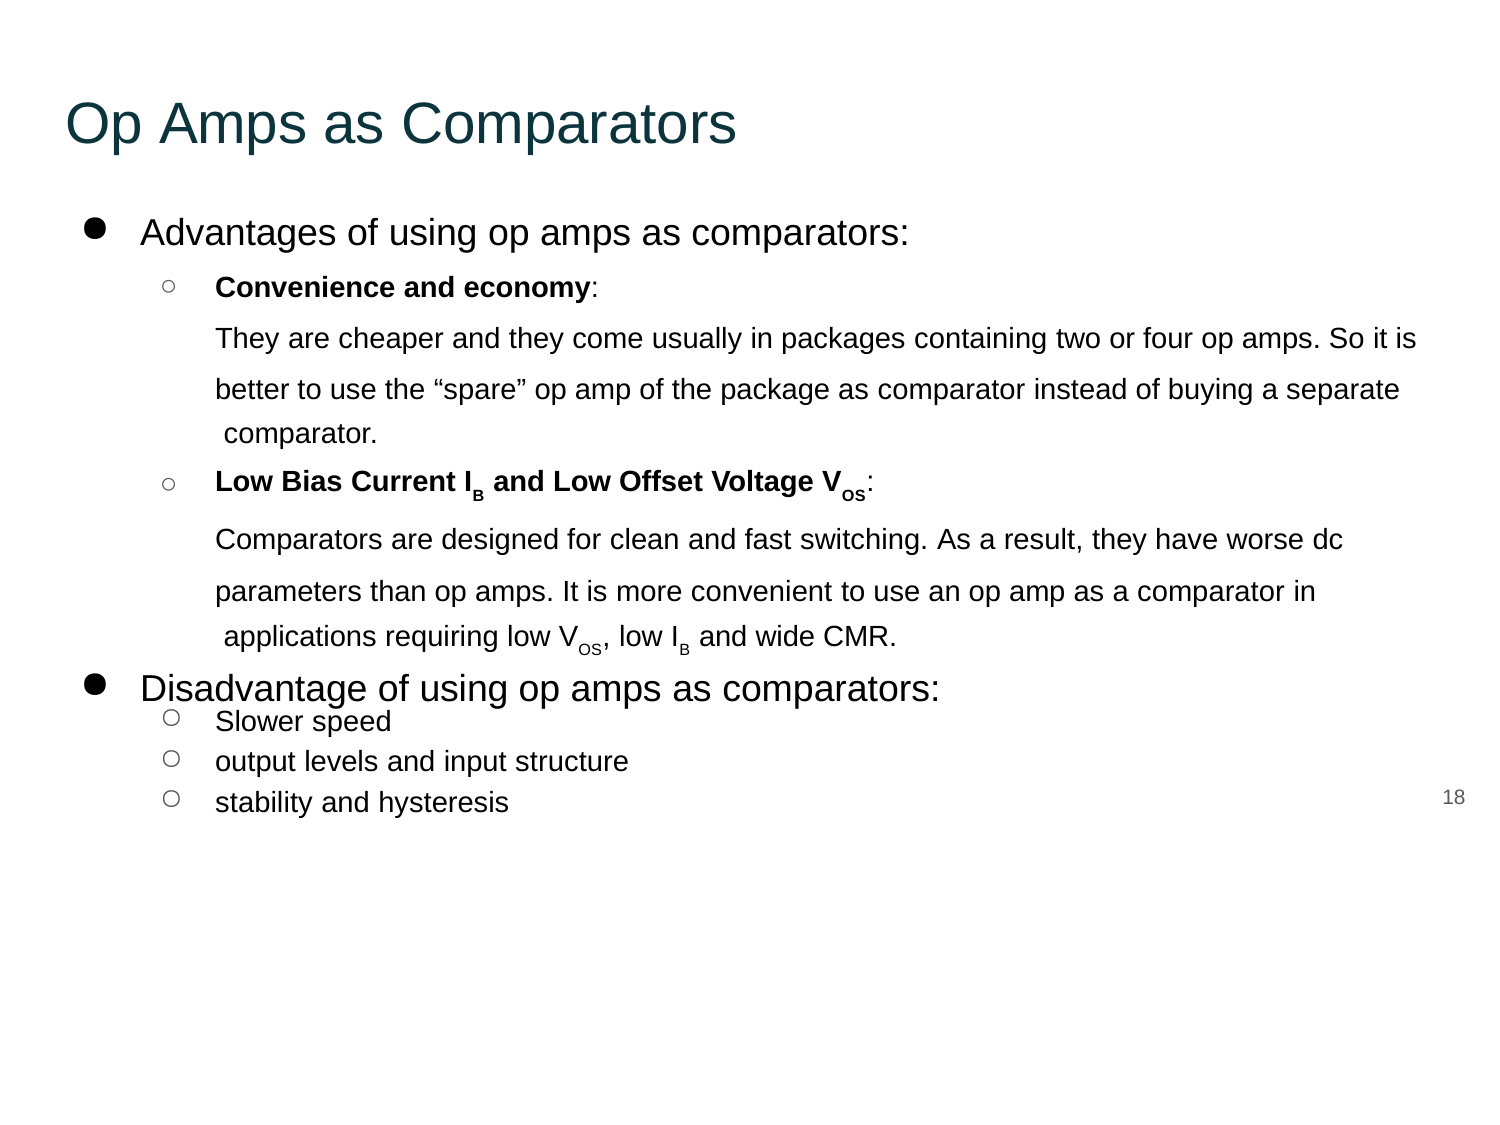

# Op Amps as Comparators
Advantages of using op amps as comparators:
Convenience and economy:
They are cheaper and they come usually in packages containing two or four op amps. So it is
better to use the “spare” op amp of the package as comparator instead of buying a separate  comparator.
Low Bias Current IB and Low Offset Voltage VOS:
Comparators are designed for clean and fast switching. As a result, they have worse dc
parameters than op amps. It is more convenient to use an op amp as a comparator in  applications requiring low VOS, low IB and wide CMR.
Disadvantage of using op amps as comparators:
Slower speed
output levels and input structure
stability and hysteresis
18